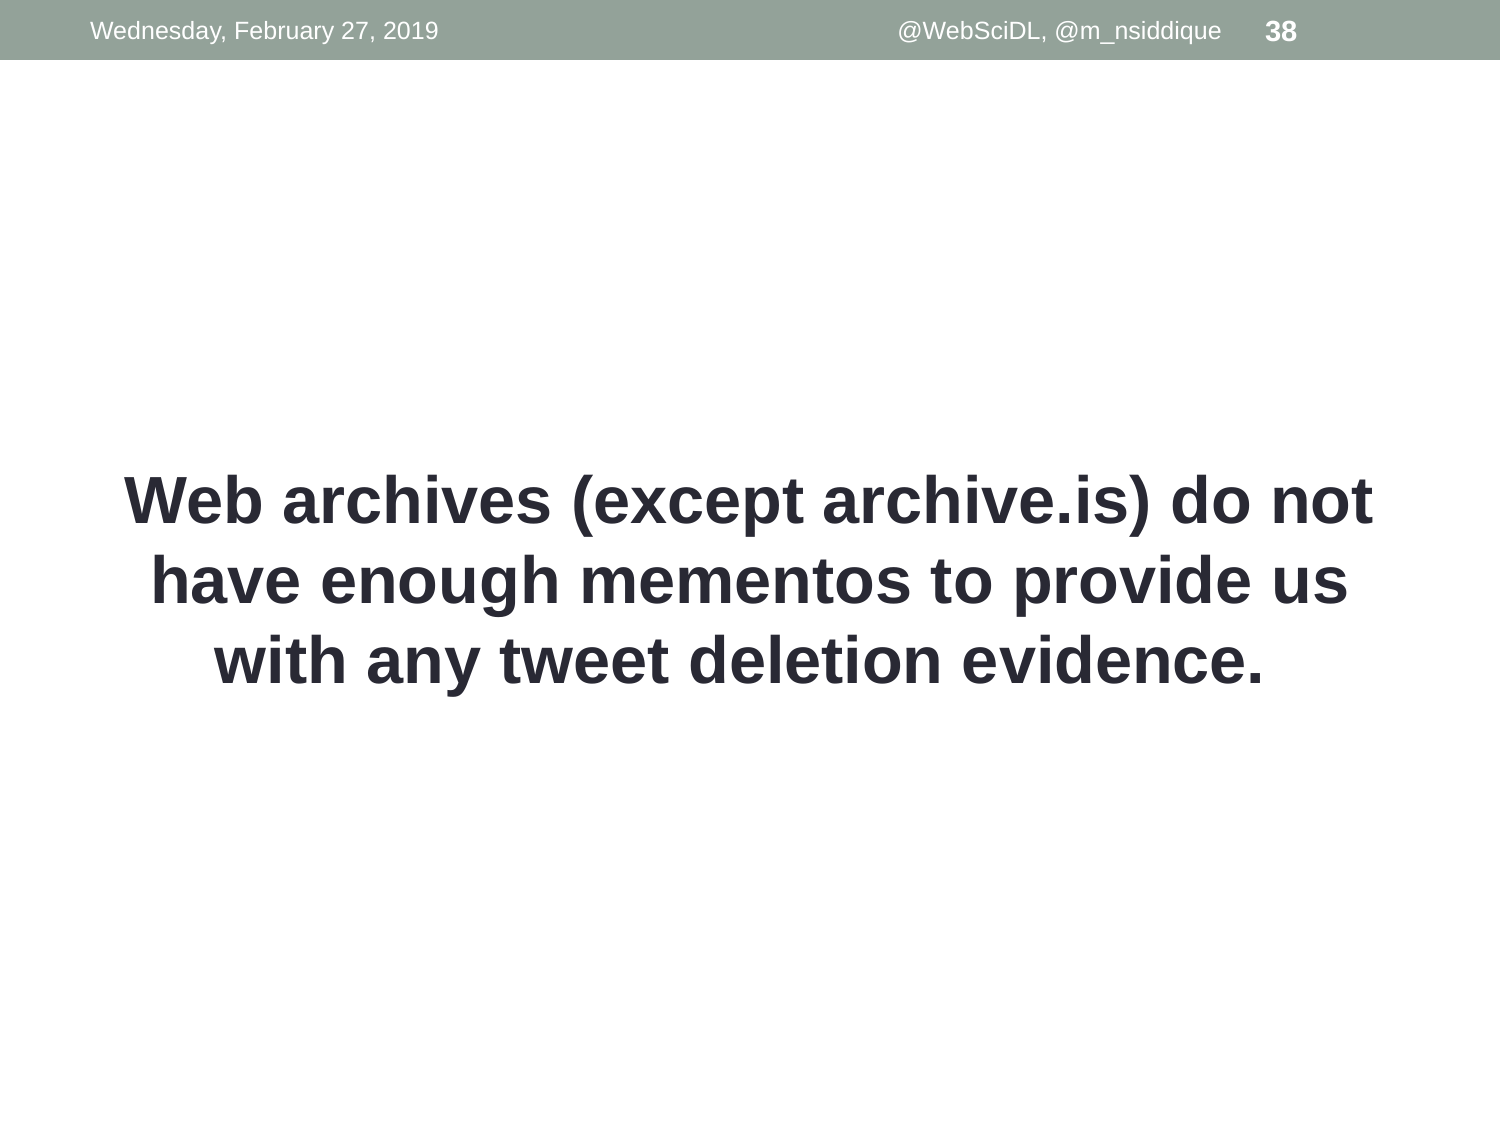

Wednesday, February 27, 2019
@WebSciDL, @m_nsiddique
38
#

Web archives (except archive.is) do not have enough mementos to provide us with any tweet deletion evidence.